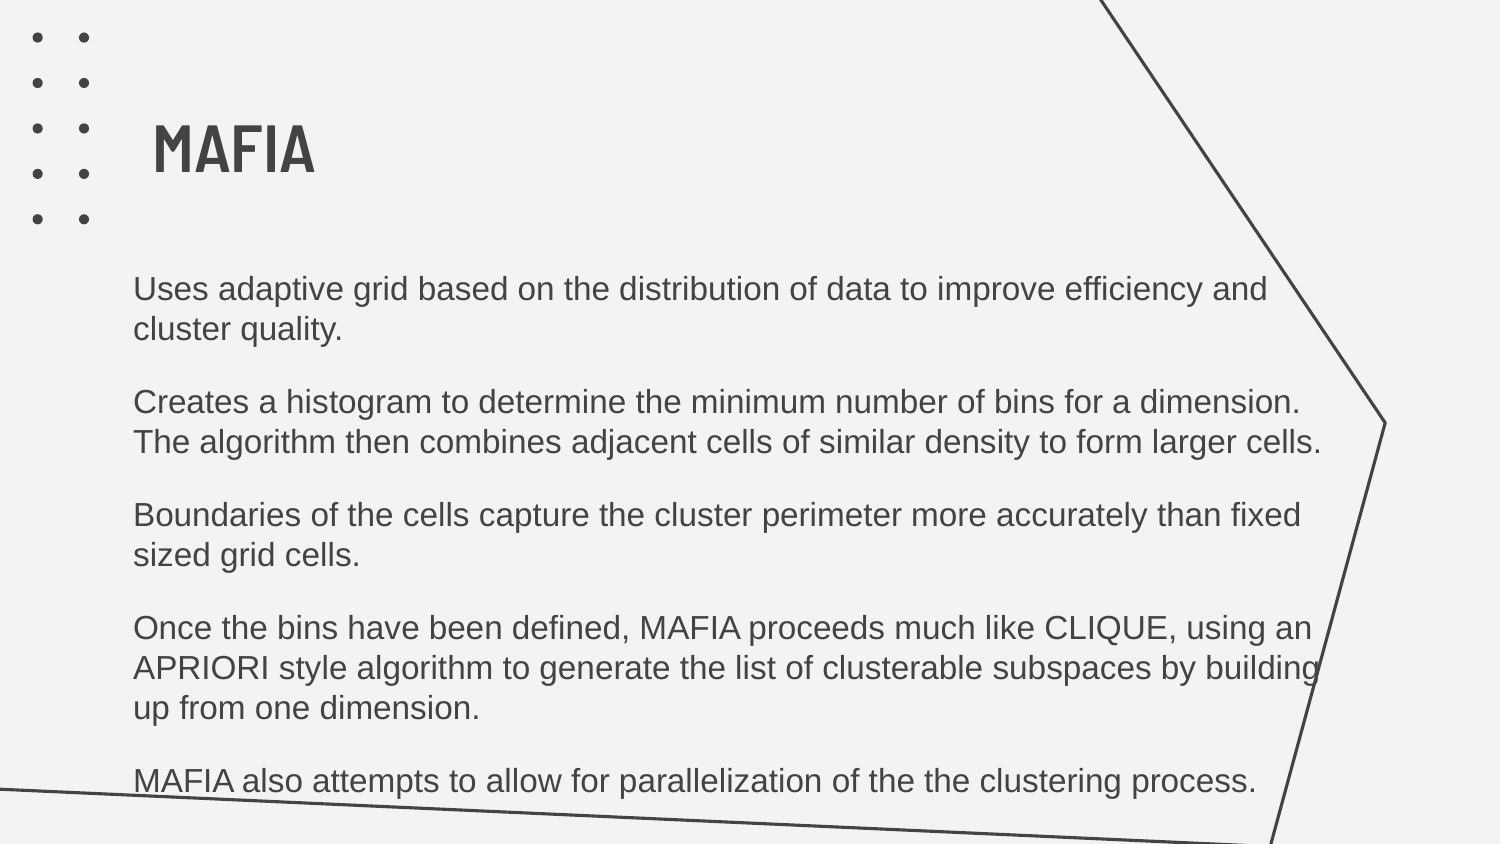

# MAFIA
Uses adaptive grid based on the distribution of data to improve efficiency and cluster quality.
Сreates a histogram to determine the minimum number of bins for a dimension. The algorithm then combines adjacent cells of similar density to form larger cells.
Boundaries of the cells capture the cluster perimeter more accurately than fixed sized grid cells.
Once the bins have been defined, MAFIA proceeds much like CLIQUE, using an APRIORI style algorithm to generate the list of clusterable subspaces by building up from one dimension.
MAFIA also attempts to allow for parallelization of the the clustering process.